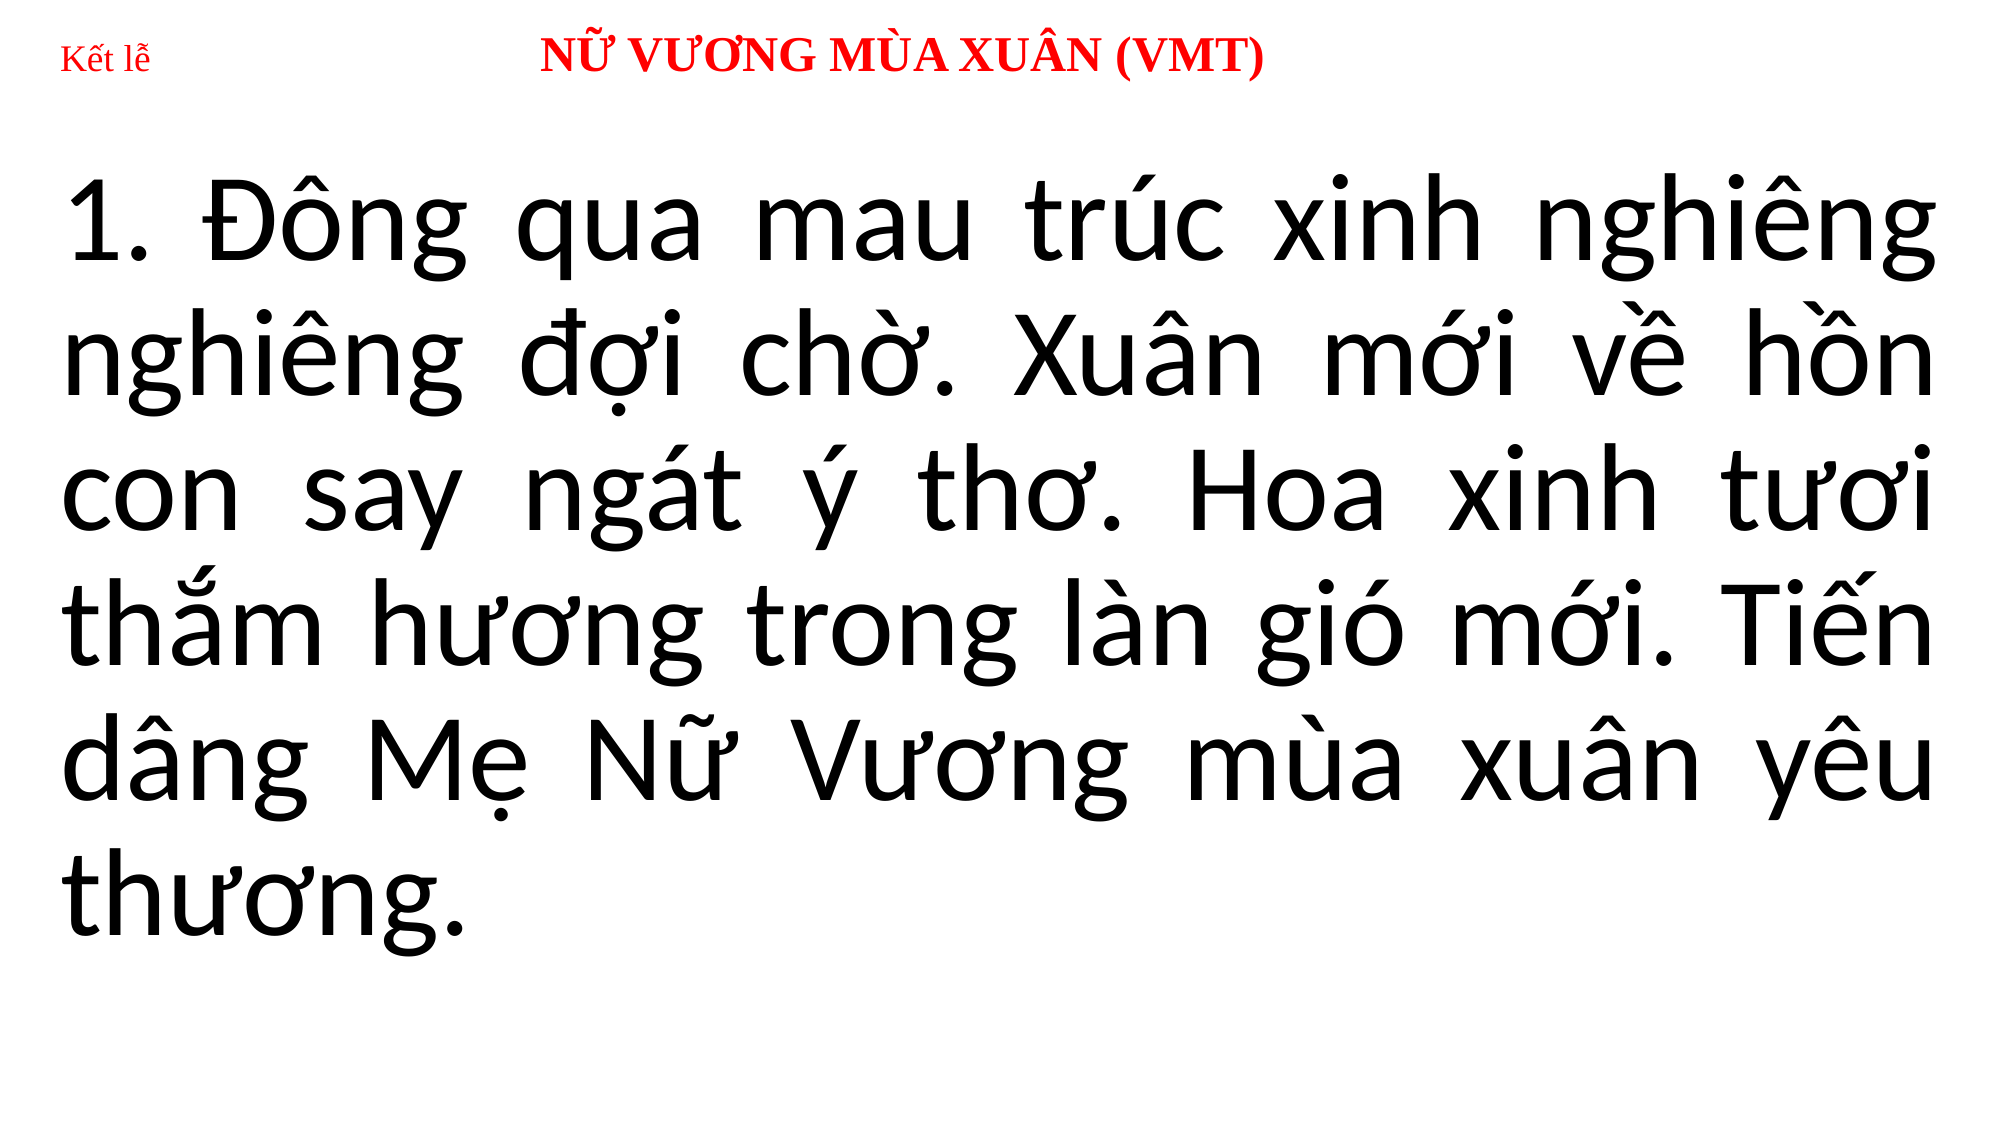

# Kết lễ                                         NỮ VƯƠNG MÙA XUÂN (VMT)
1. Ðông qua mau trúc xinh nghiêng nghiêng đợi chờ. Xuân mới về hồn con say ngát ý thơ. Hoa xinh tươi thắm hương trong làn gió mới. Tiến dâng Mẹ Nữ Vương mùa xuân yêu thương.